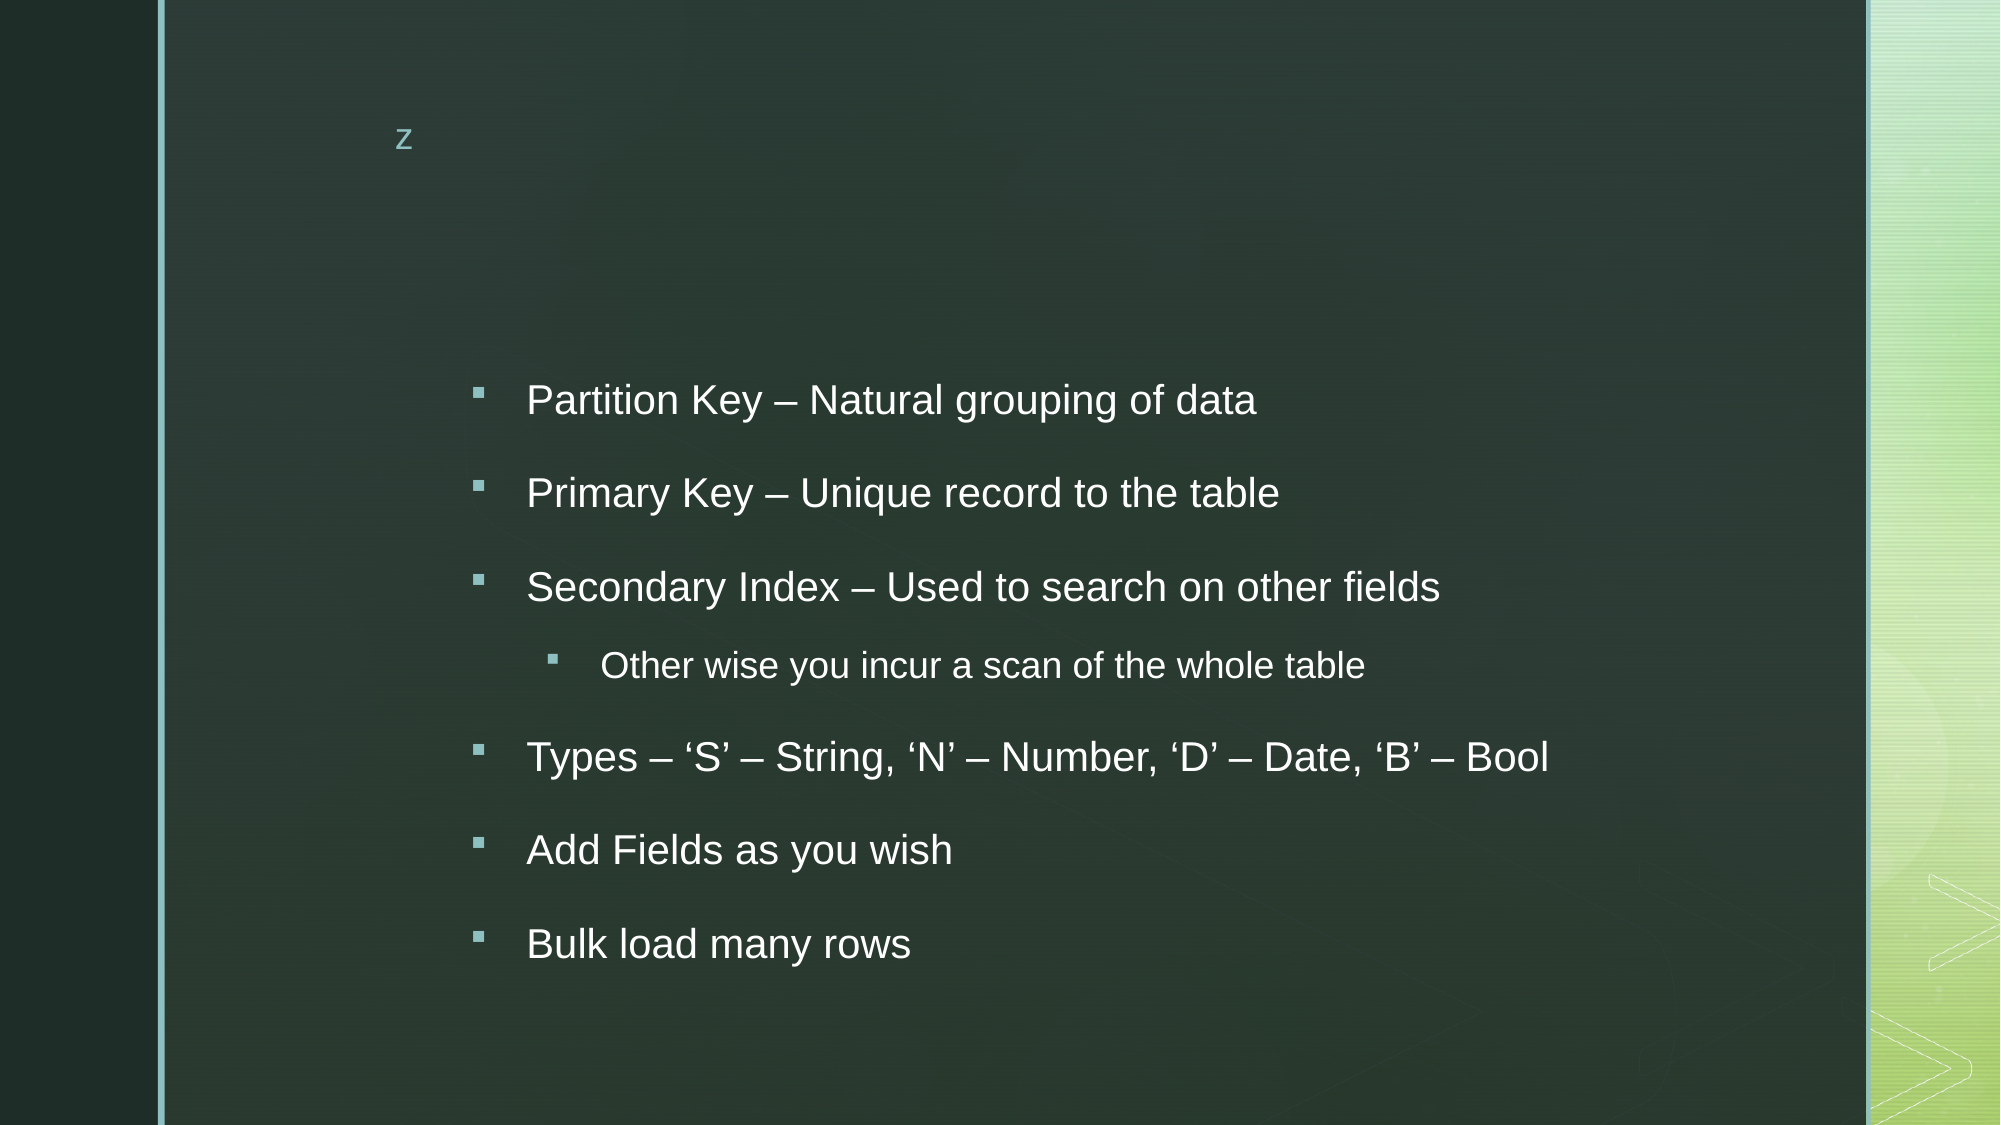

#
Partition Key – Natural grouping of data
Primary Key – Unique record to the table
Secondary Index – Used to search on other fields
Other wise you incur a scan of the whole table
Types – ‘S’ – String, ‘N’ – Number, ‘D’ – Date, ‘B’ – Bool
Add Fields as you wish
Bulk load many rows